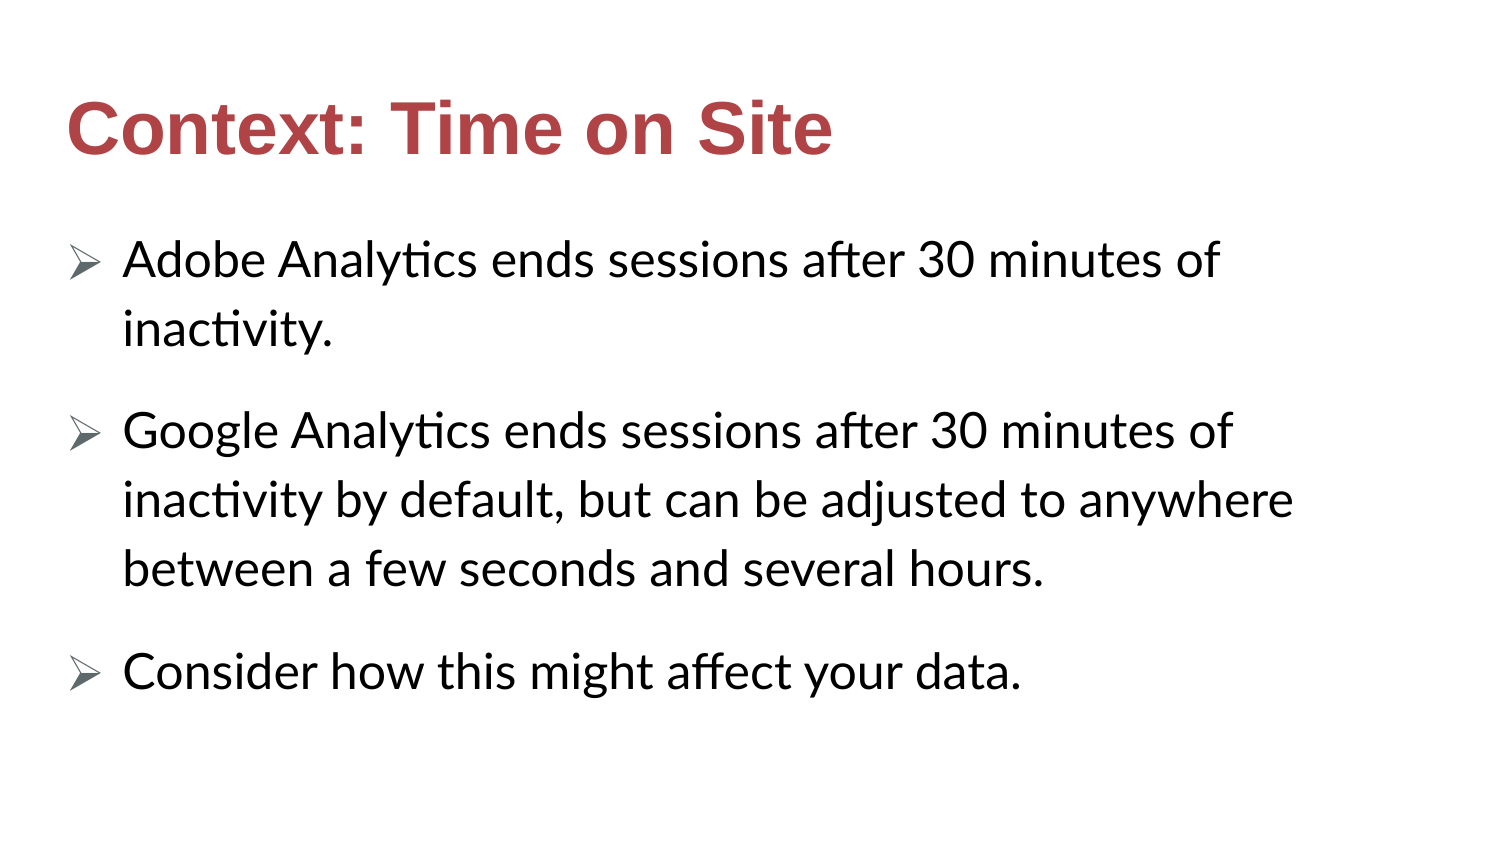

# Context: Time on Site
Adobe Analytics ends sessions after 30 minutes of inactivity.
Google Analytics ends sessions after 30 minutes of inactivity by default, but can be adjusted to anywhere between a few seconds and several hours.
Consider how this might affect your data.